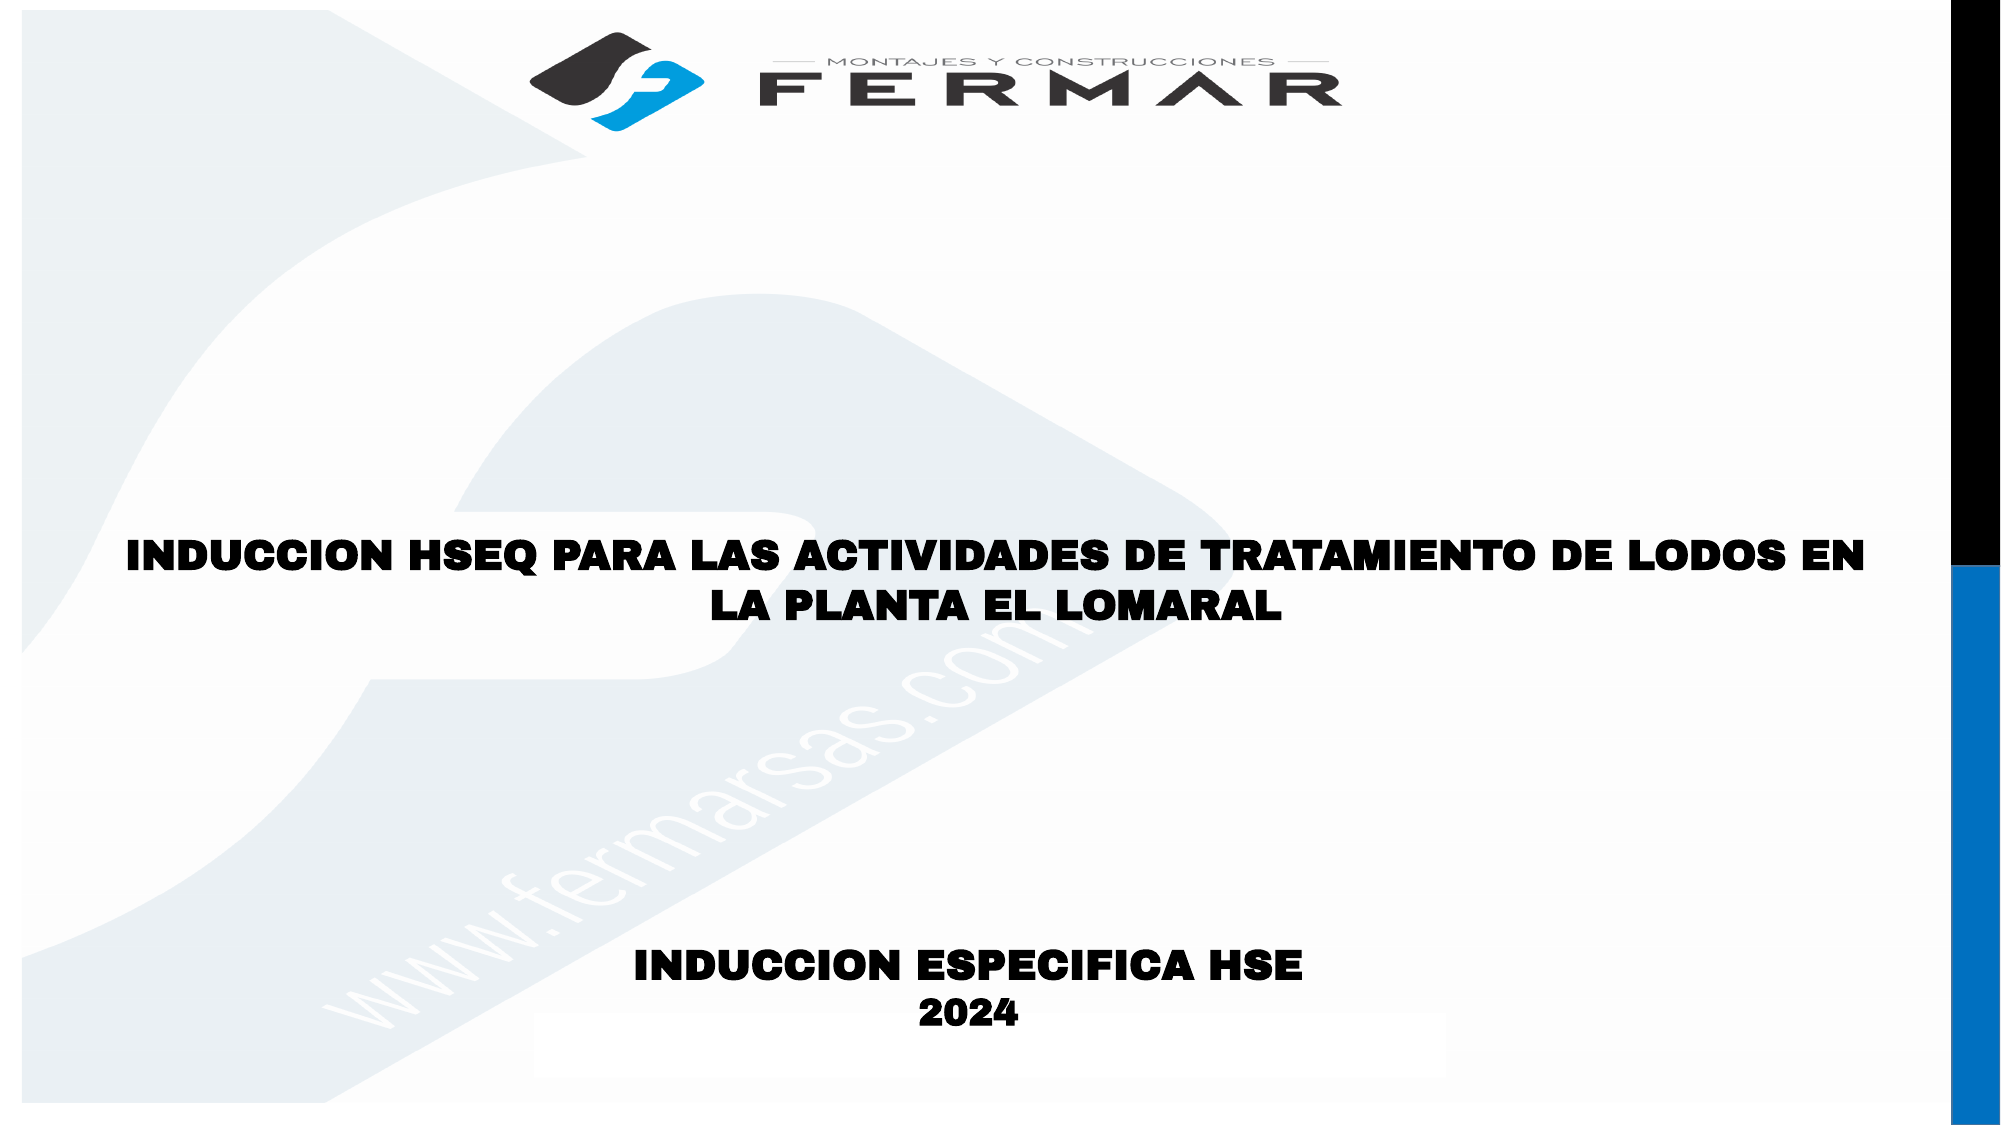

INDUCCION HSEQ PARA LAS ACTIVIDADES DE TRATAMIENTO DE LODOS EN LA PLANTA EL LOMARAL
INDUCCION ESPECIFICA HSE
2024